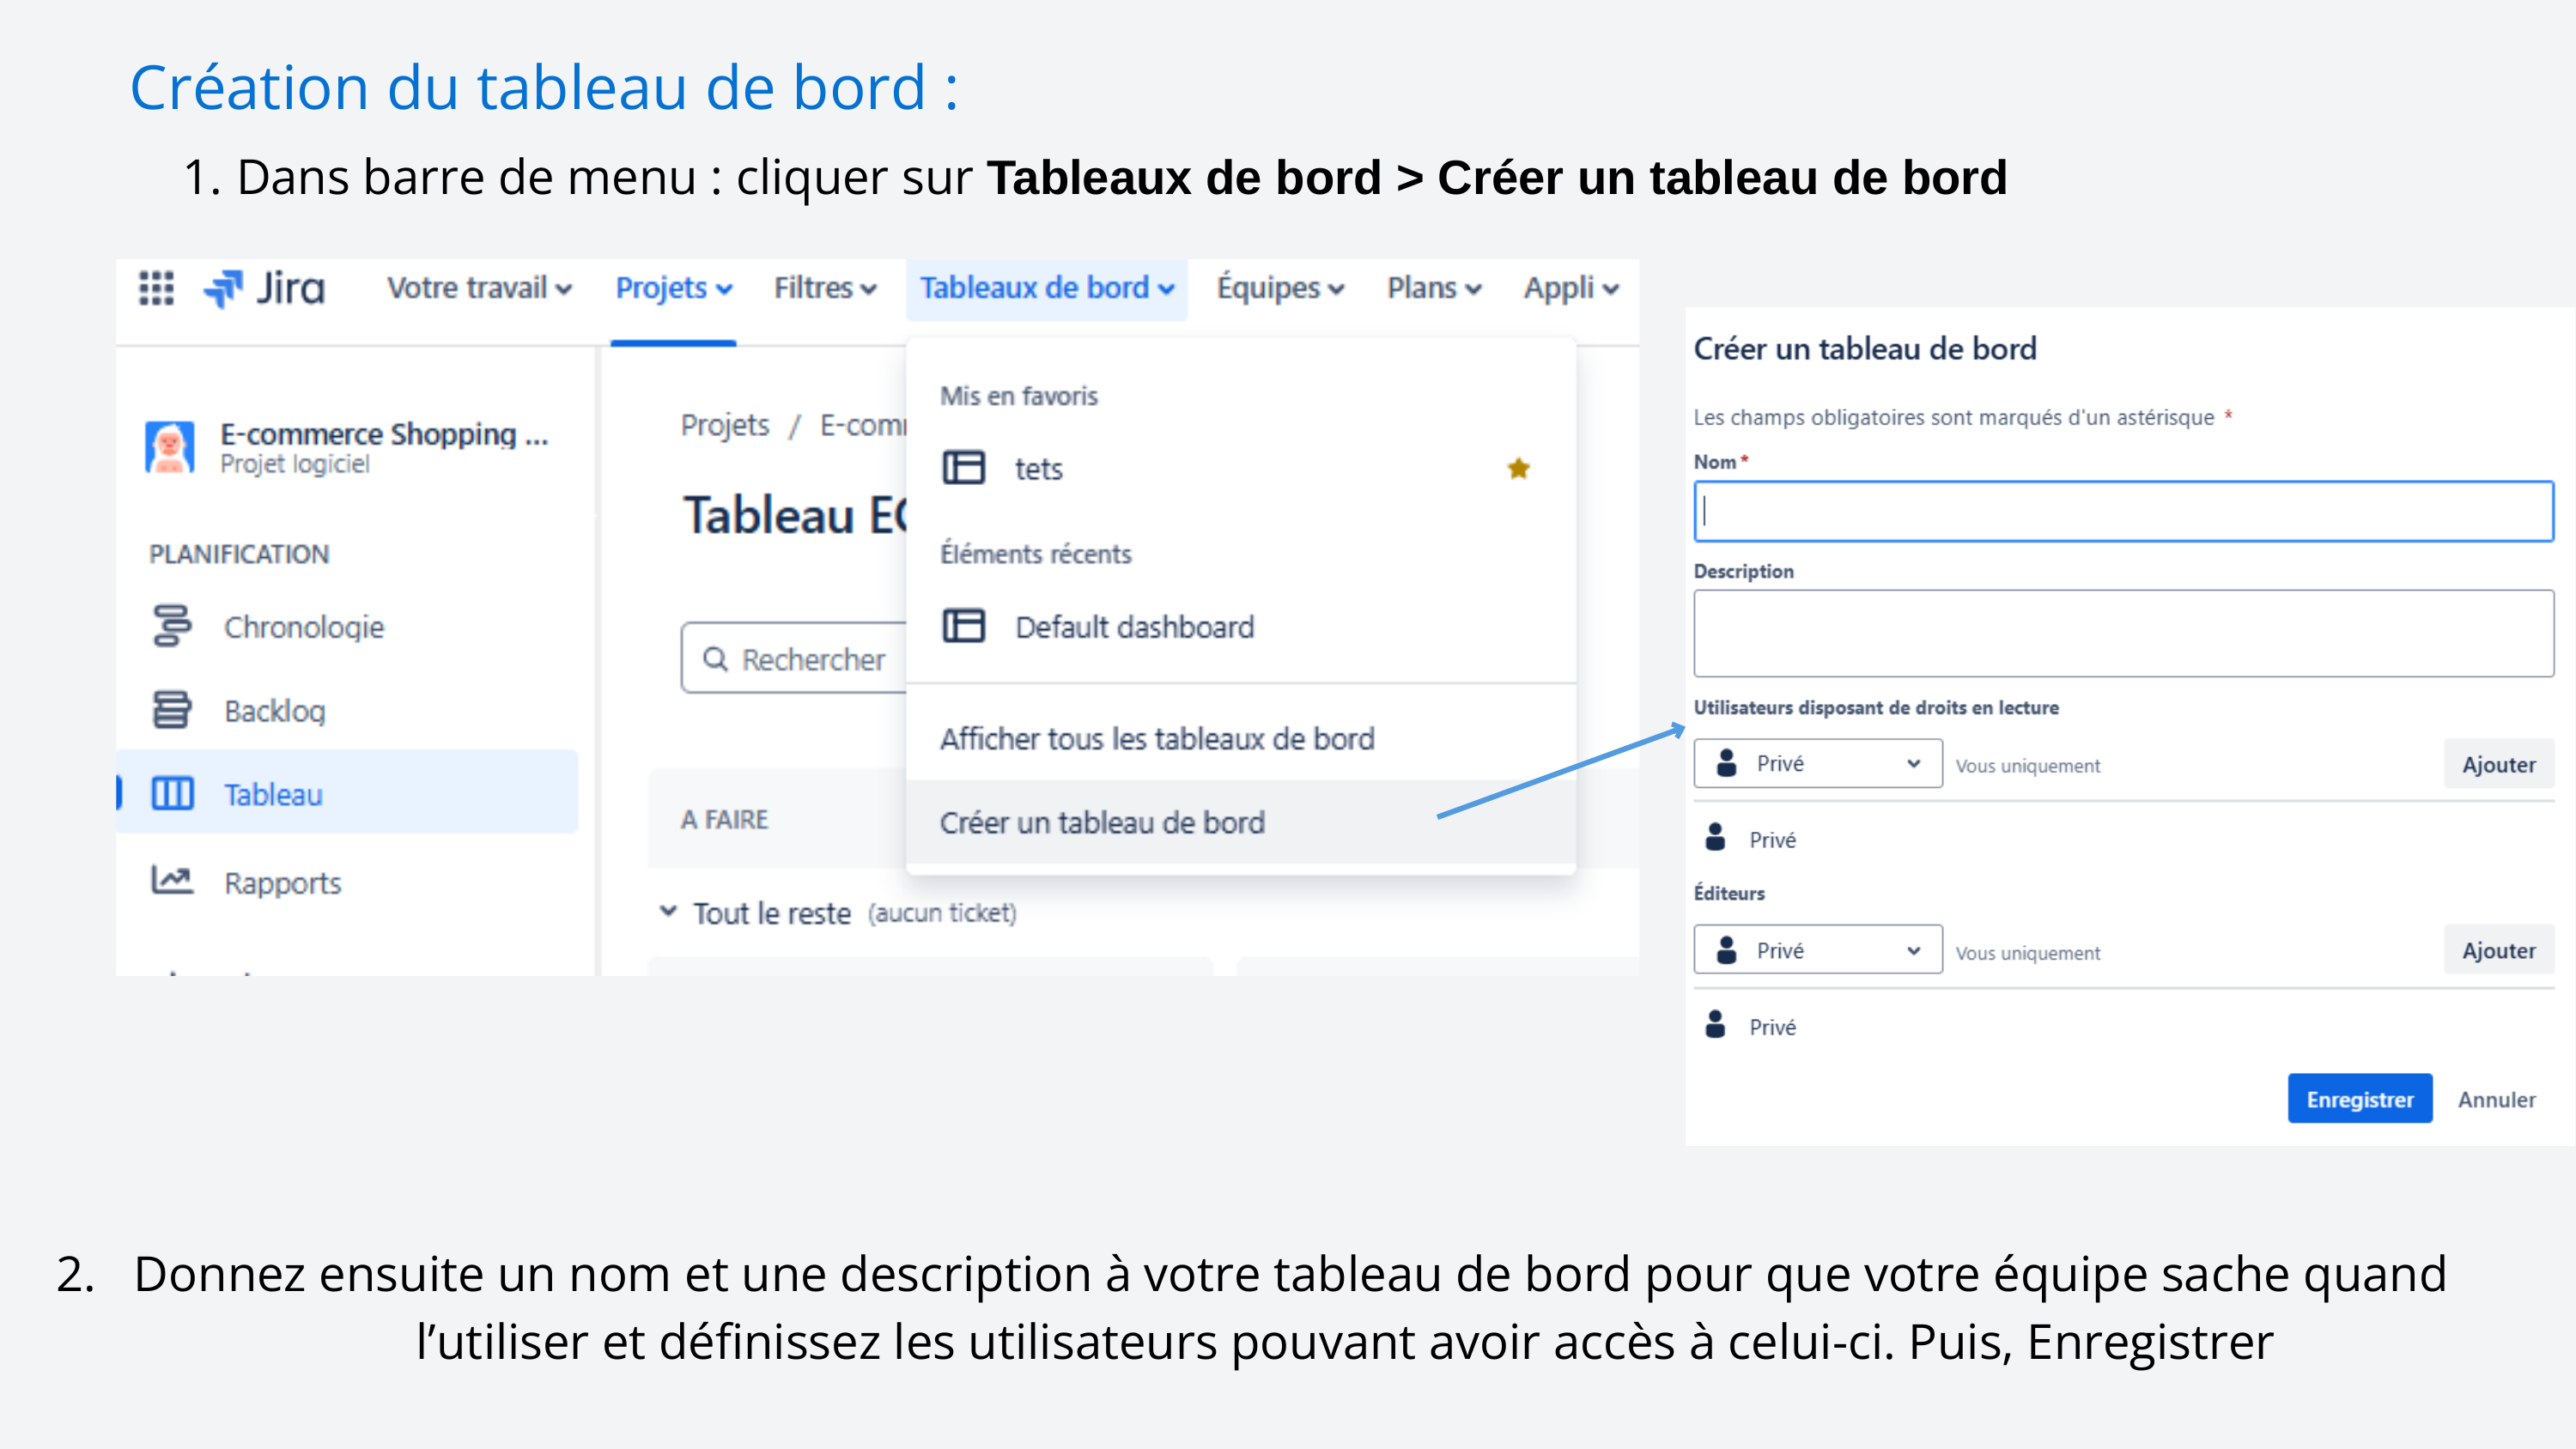

Création du tableau de bord :
 Dans barre de menu : cliquer sur Tableaux de bord > Créer un tableau de bord

2.   Donnez ensuite un nom et une description à votre tableau de bord pour que votre équipe sache quand                l’utiliser et définissez les utilisateurs pouvant avoir accès à celui-ci. Puis, Enregistrer